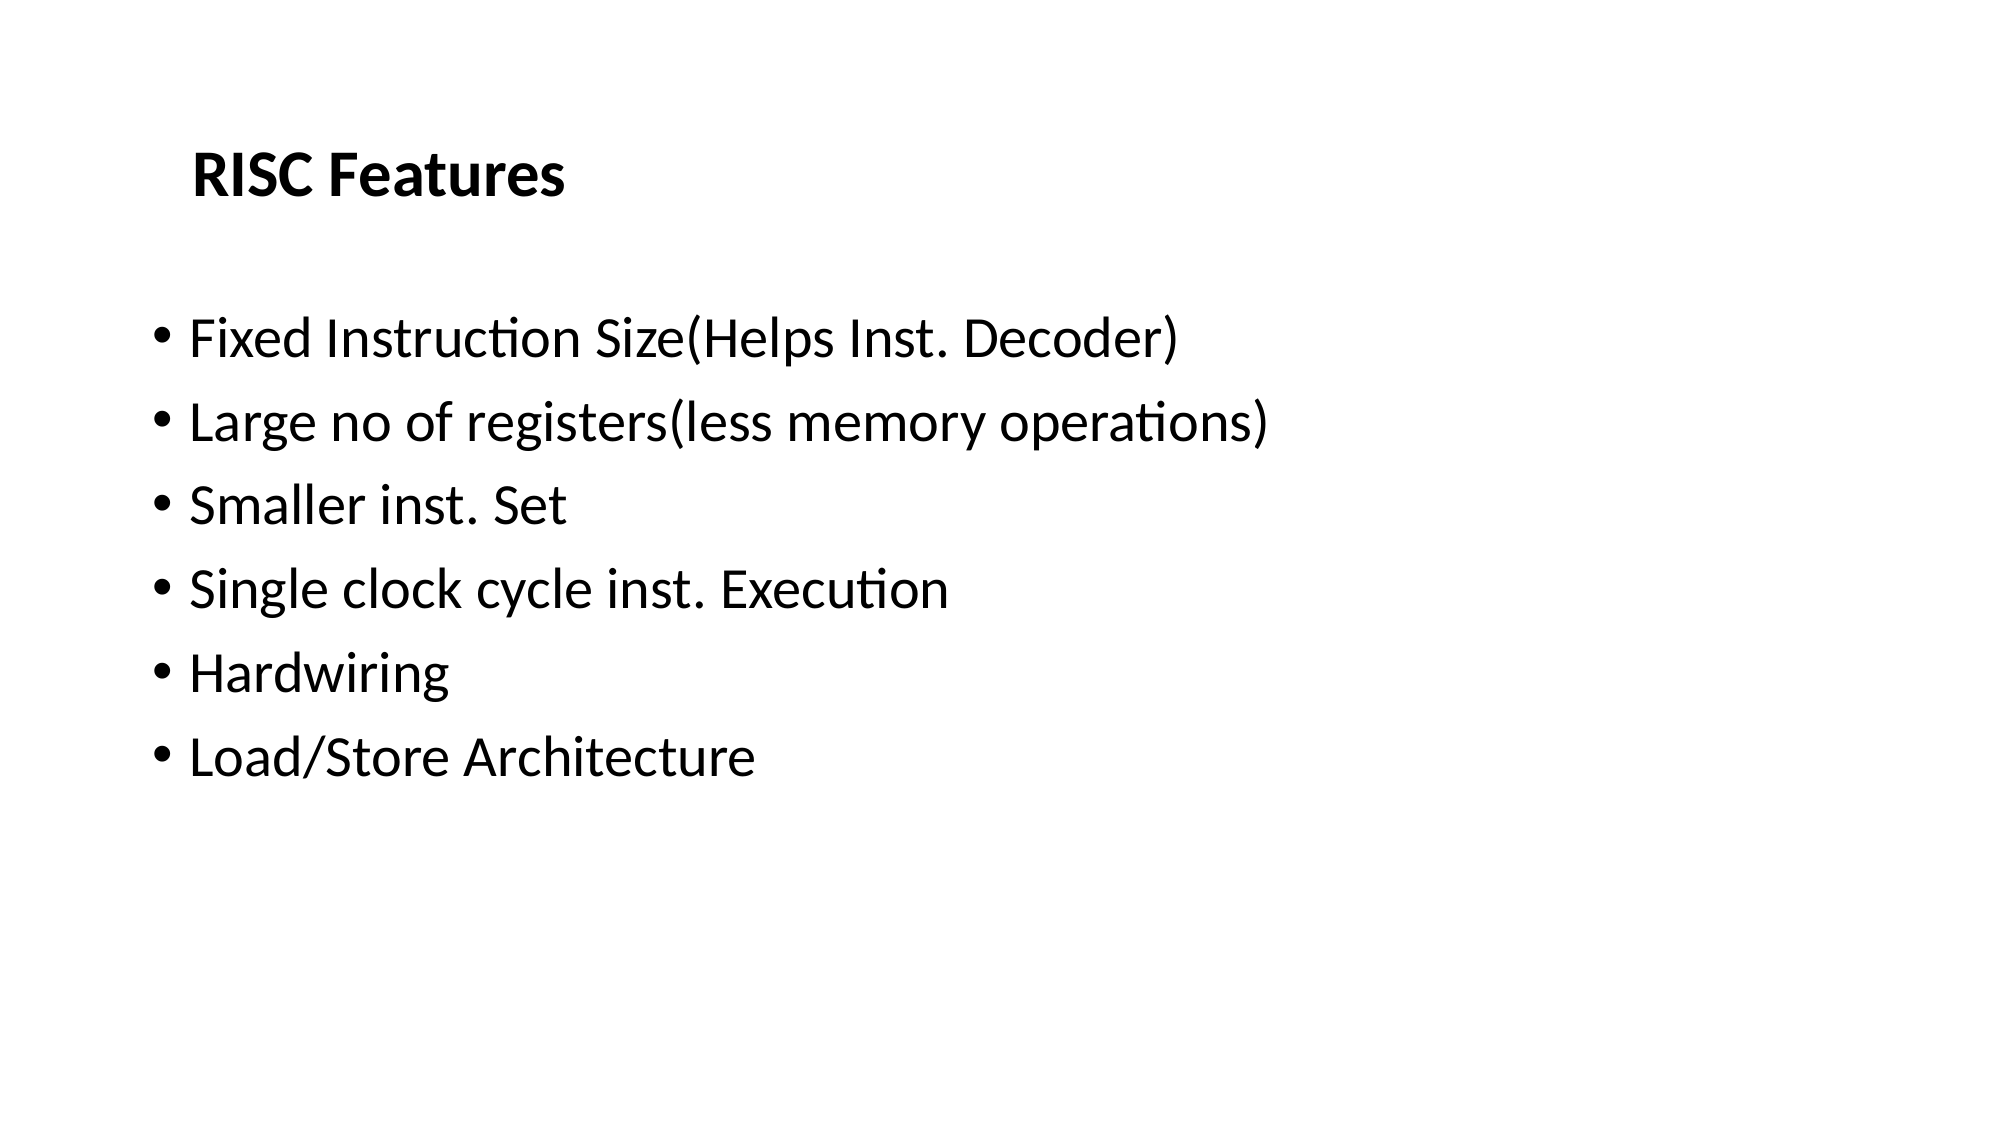

RISC Features
Fixed Instruction Size(Helps Inst. Decoder)
Large no of registers(less memory operations)
Smaller inst. Set
Single clock cycle inst. Execution
Hardwiring
Load/Store Architecture